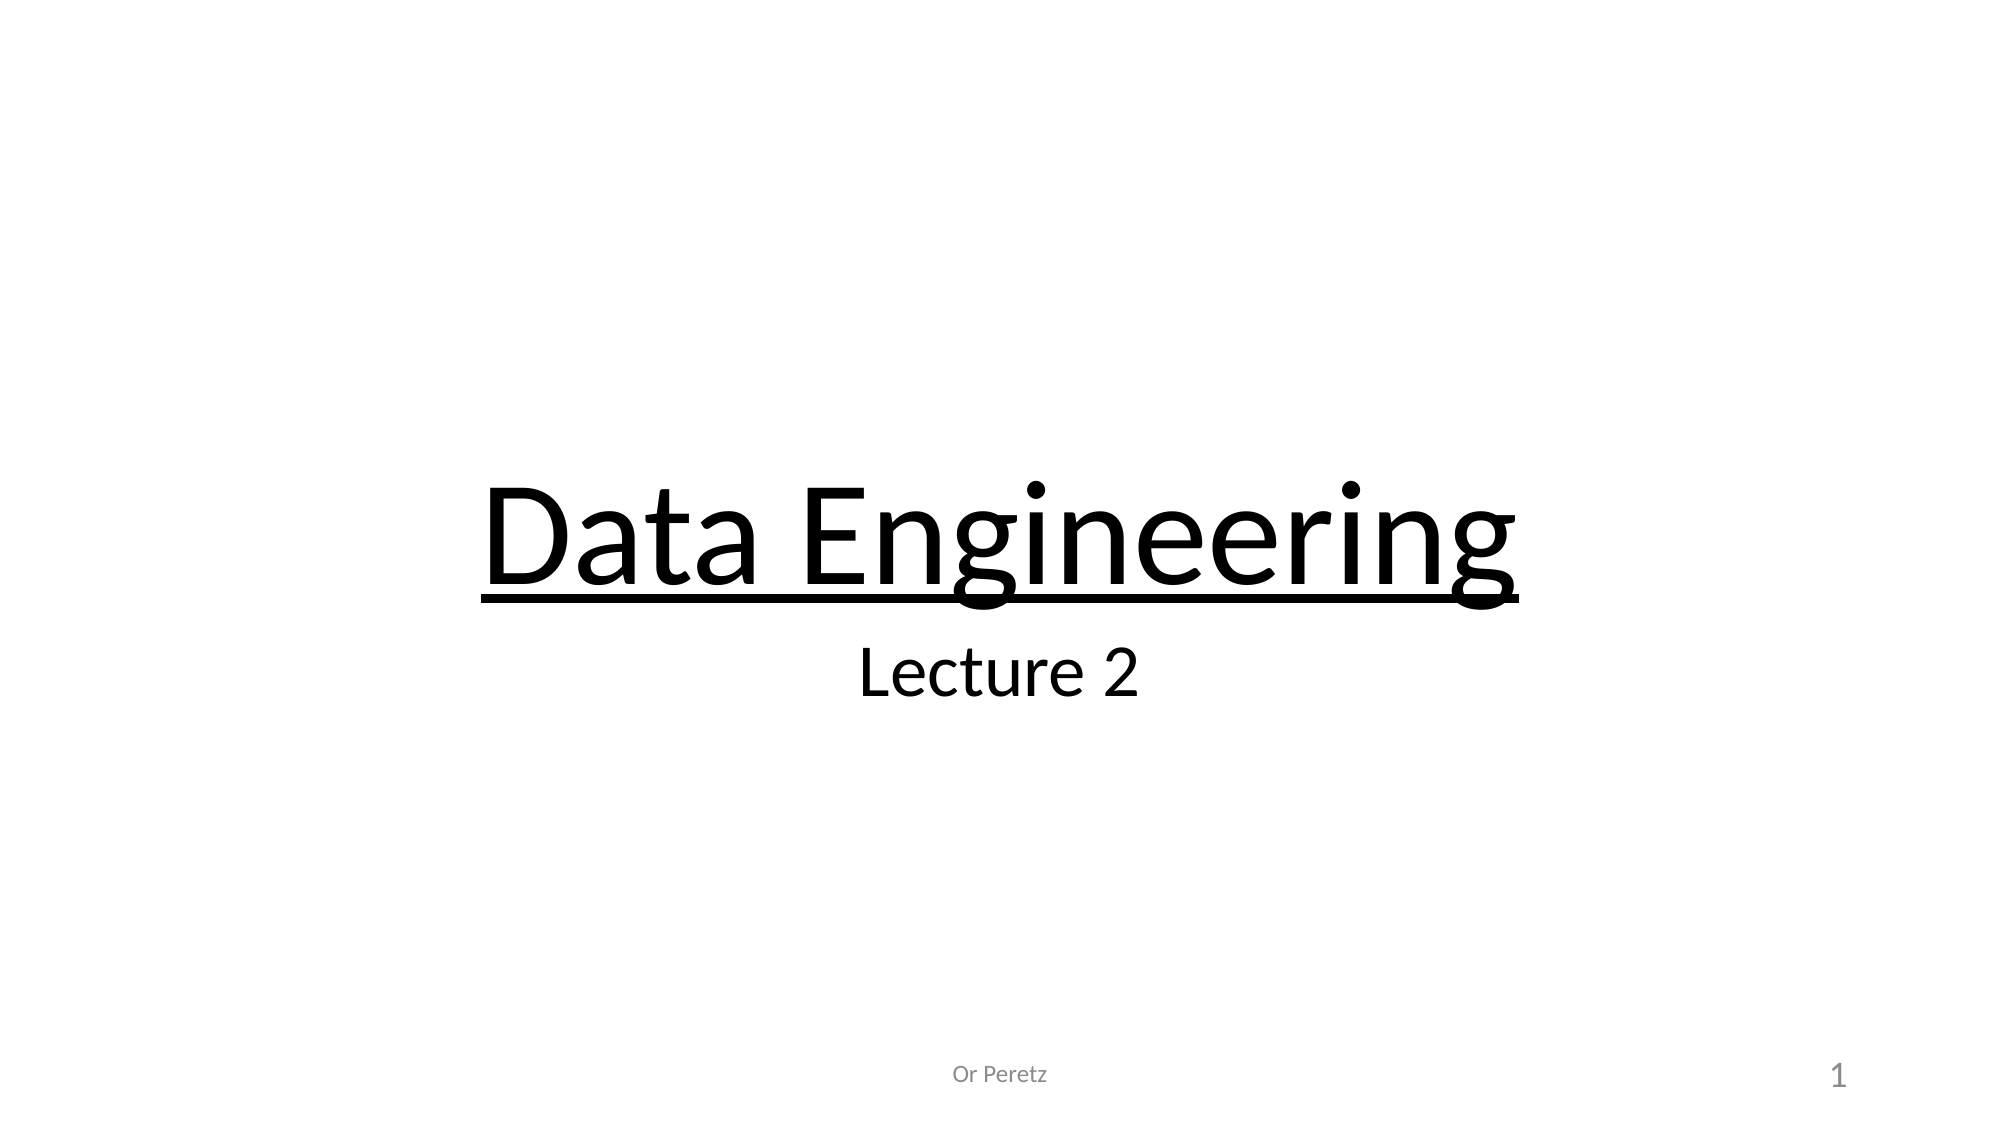

# Data Engineering
Lecture 2
Or Peretz
1